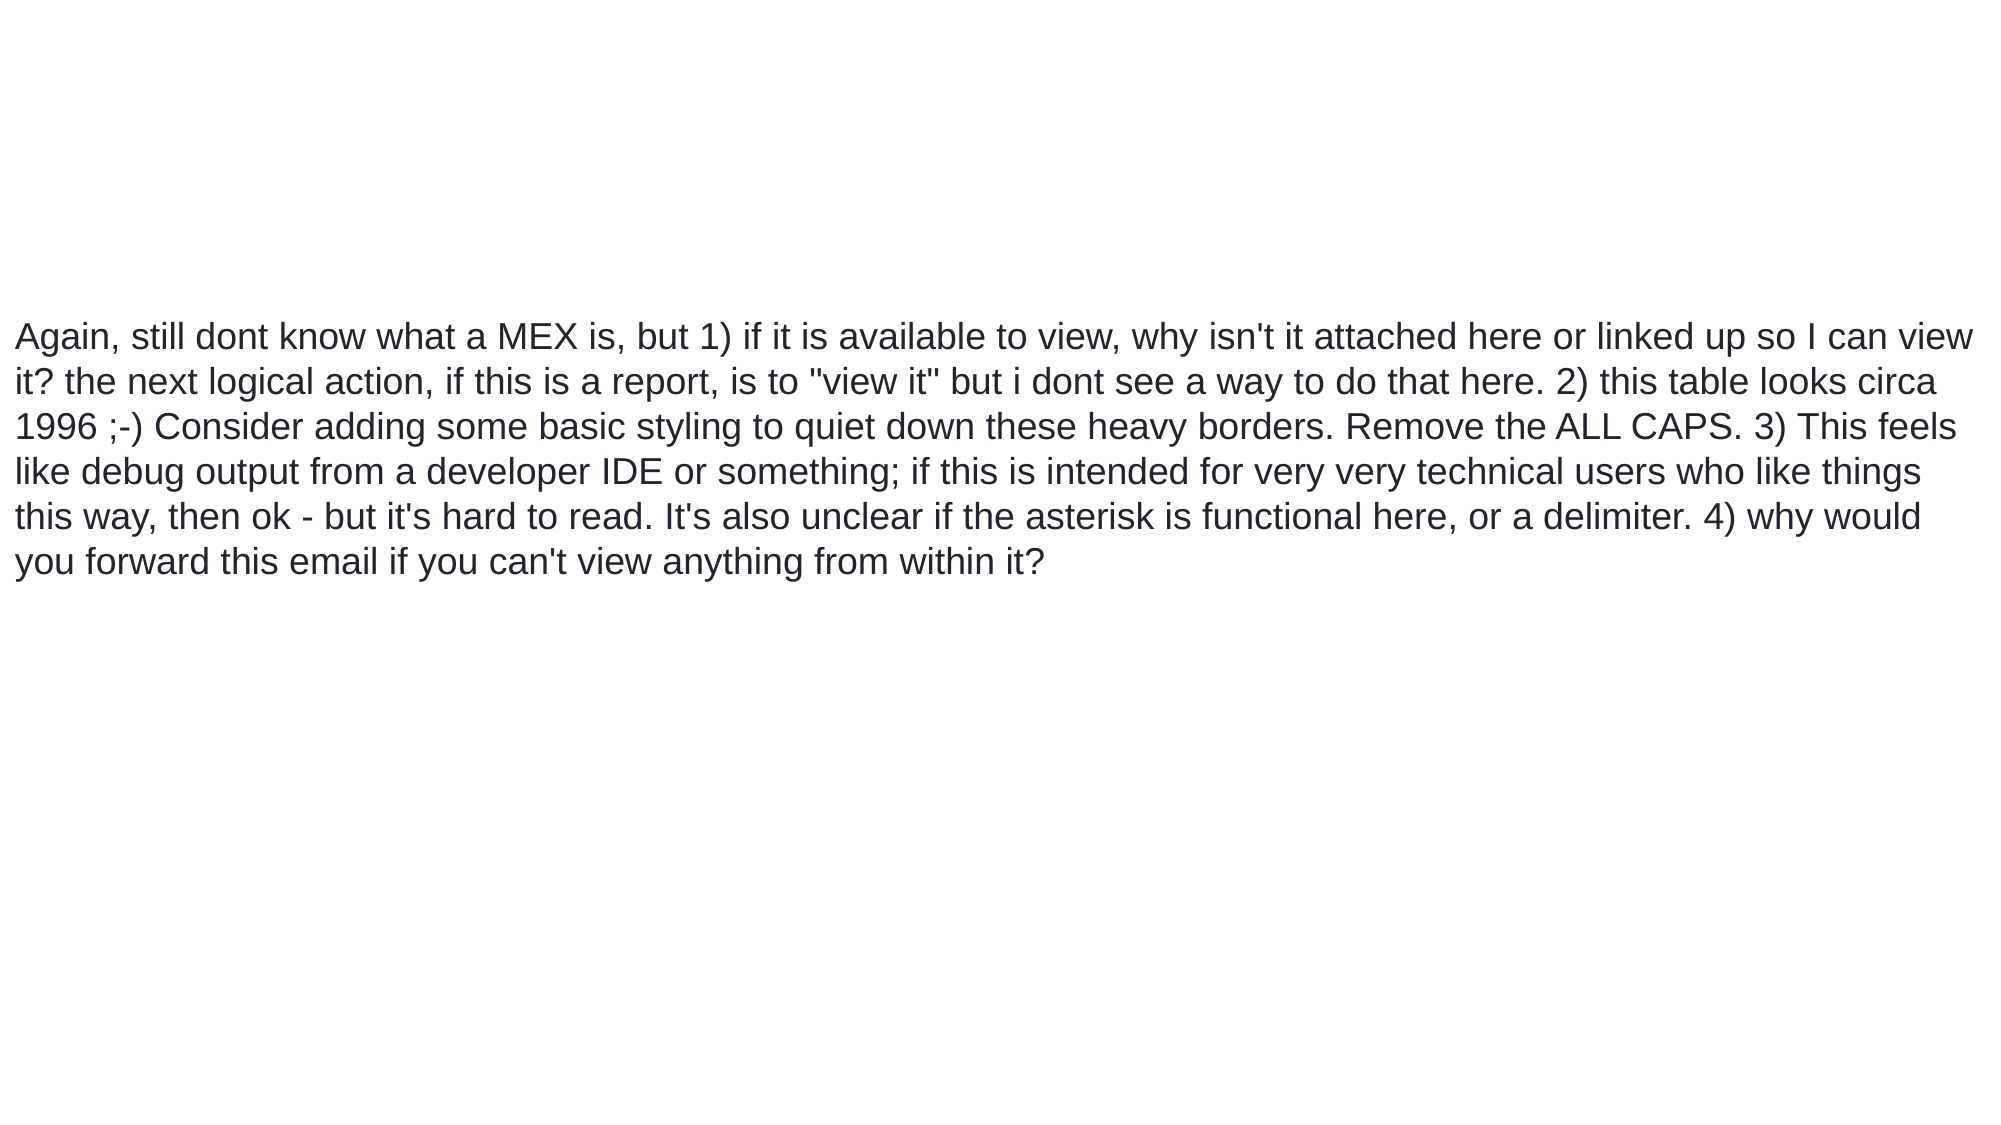

Again, still dont know what a MEX is, but 1) if it is available to view, why isn't it attached here or linked up so I can view it? the next logical action, if this is a report, is to "view it" but i dont see a way to do that here. 2) this table looks circa 1996 ;-) Consider adding some basic styling to quiet down these heavy borders. Remove the ALL CAPS. 3) This feels like debug output from a developer IDE or something; if this is intended for very very technical users who like things this way, then ok - but it's hard to read. It's also unclear if the asterisk is functional here, or a delimiter. 4) why would you forward this email if you can't view anything from within it?